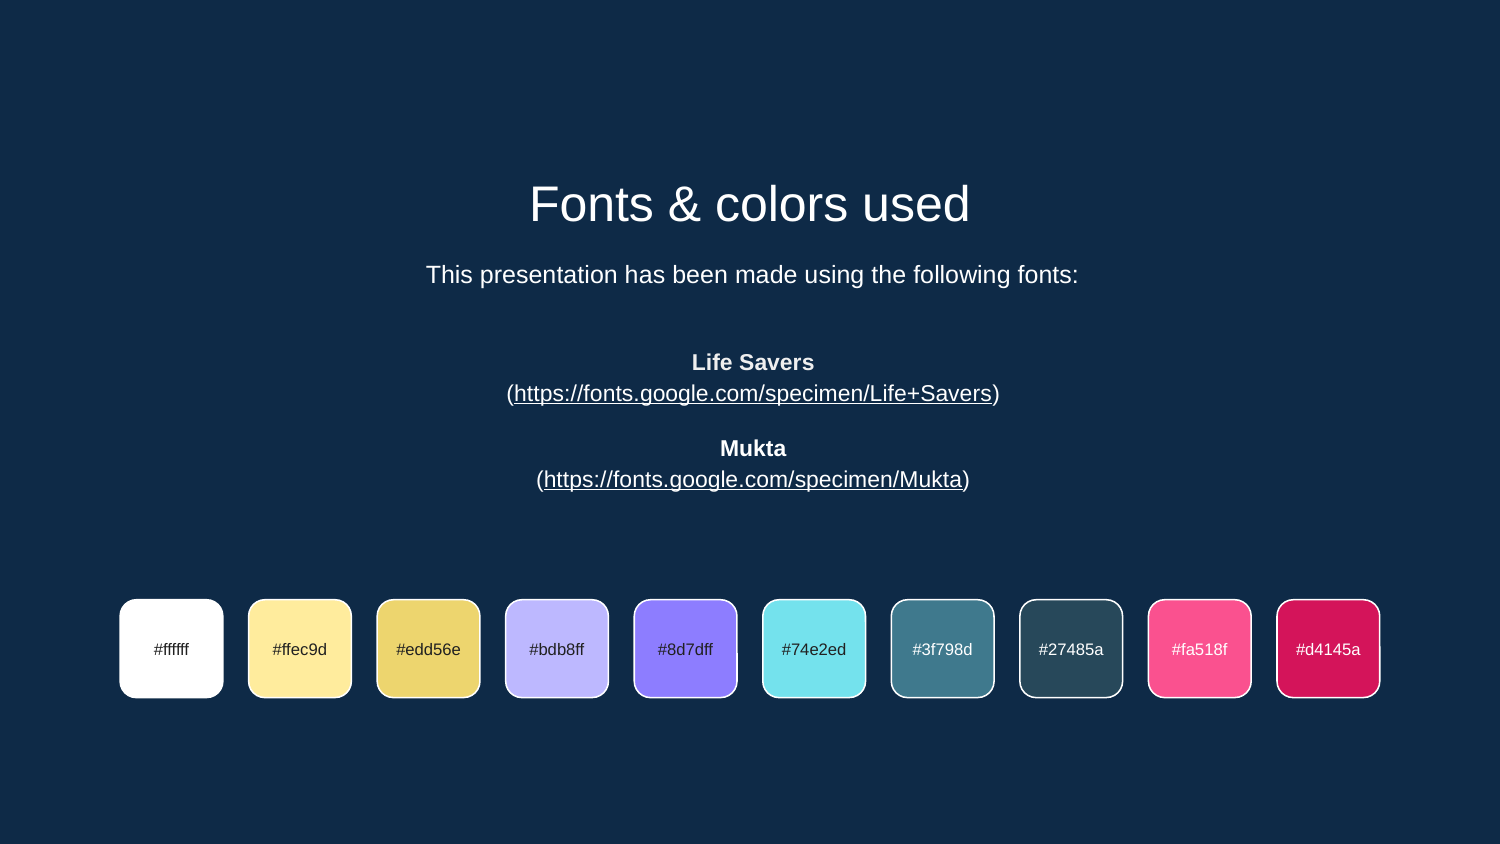

Fonts & colors used
This presentation has been made using the following fonts:

Life Savers
(https://fonts.google.com/specimen/Life+Savers)

Mukta
(https://fonts.google.com/specimen/Mukta)

#ffffff
#ffec9d
#edd56e
#bdb8ff
#8d7dff
#74e2ed
#3f798d
#27485a
#fa518f
#d4145a